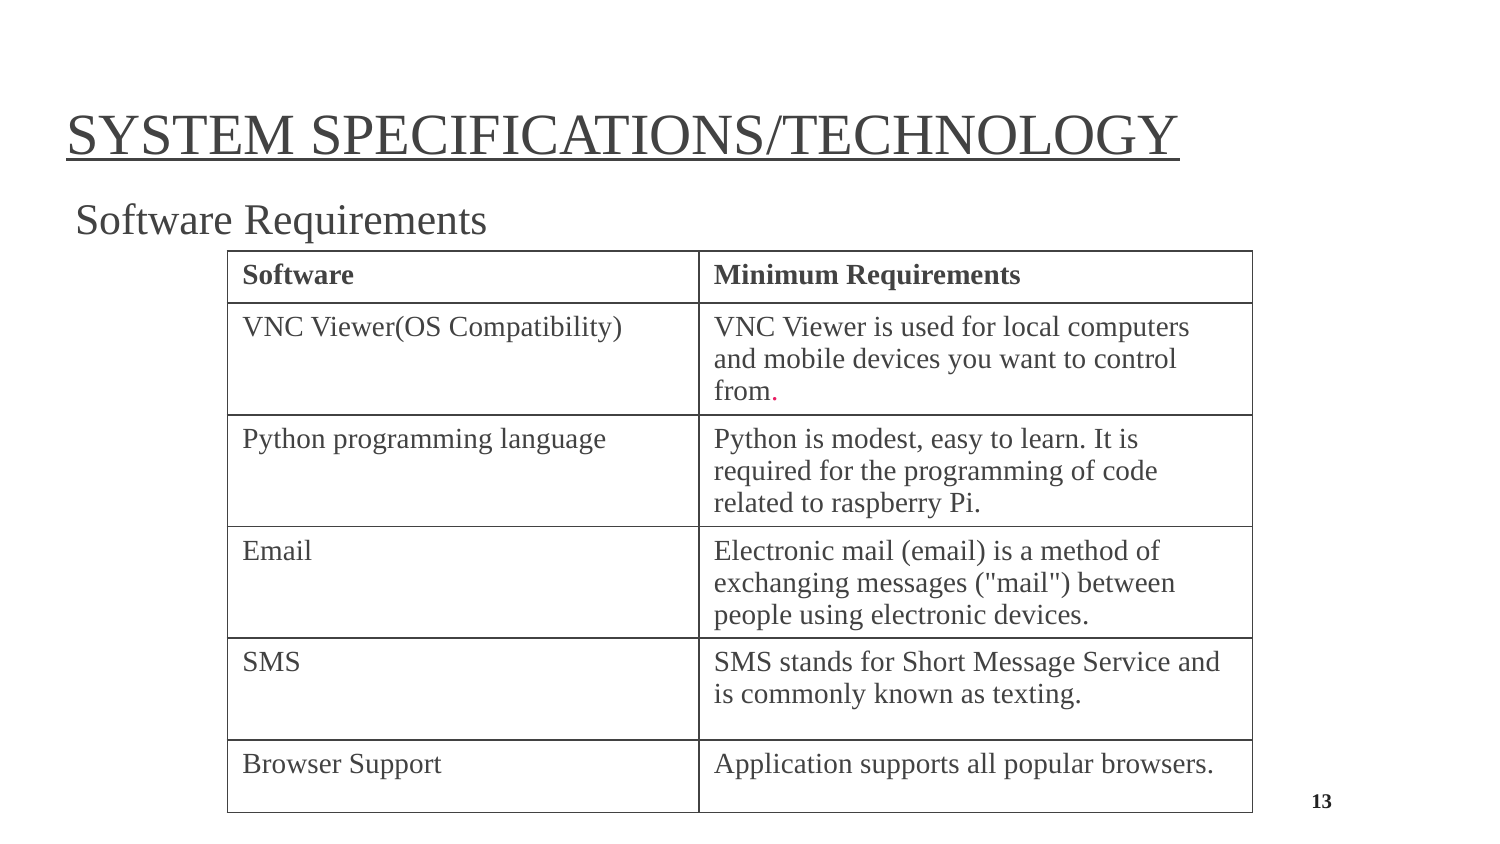

# SYSTEM SPECIFICATIONS/TECHNOLOGY
Software Requirements

| Software | Minimum Requirements |
| --- | --- |
| VNC Viewer(OS Compatibility) | VNC Viewer is used for local computers and mobile devices you want to control from. |
| Python programming language | Python is modest, easy to learn. It is required for the programming of code related to raspberry Pi. |
| Email | Electronic mail (email) is a method of exchanging messages ("mail") between people using electronic devices. |
| SMS | SMS stands for Short Message Service and is commonly known as texting. |
| Browser Support | Application supports all popular browsers. |
13